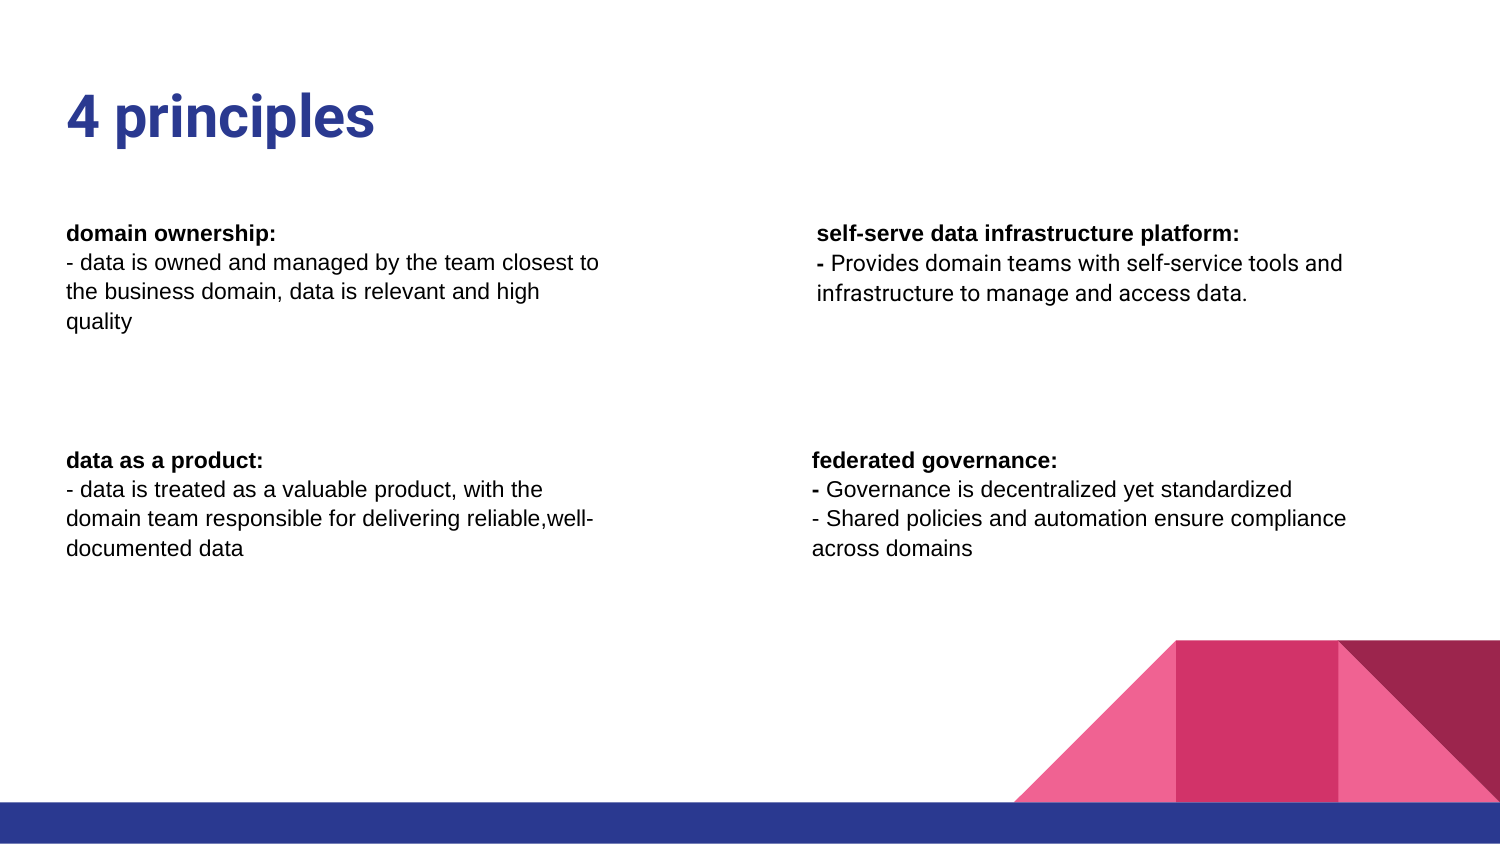

# 4 principles

domain ownership:
- data is owned and managed by the team closest to the business domain, data is relevant and high quality
self-serve data infrastructure platform:
- Provides domain teams with self-service tools and infrastructure to manage and access data.
data as a product:
- data is treated as a valuable product, with the domain team responsible for delivering reliable,well-documented data
federated governance:
- Governance is decentralized yet standardized
- Shared policies and automation ensure compliance across domains